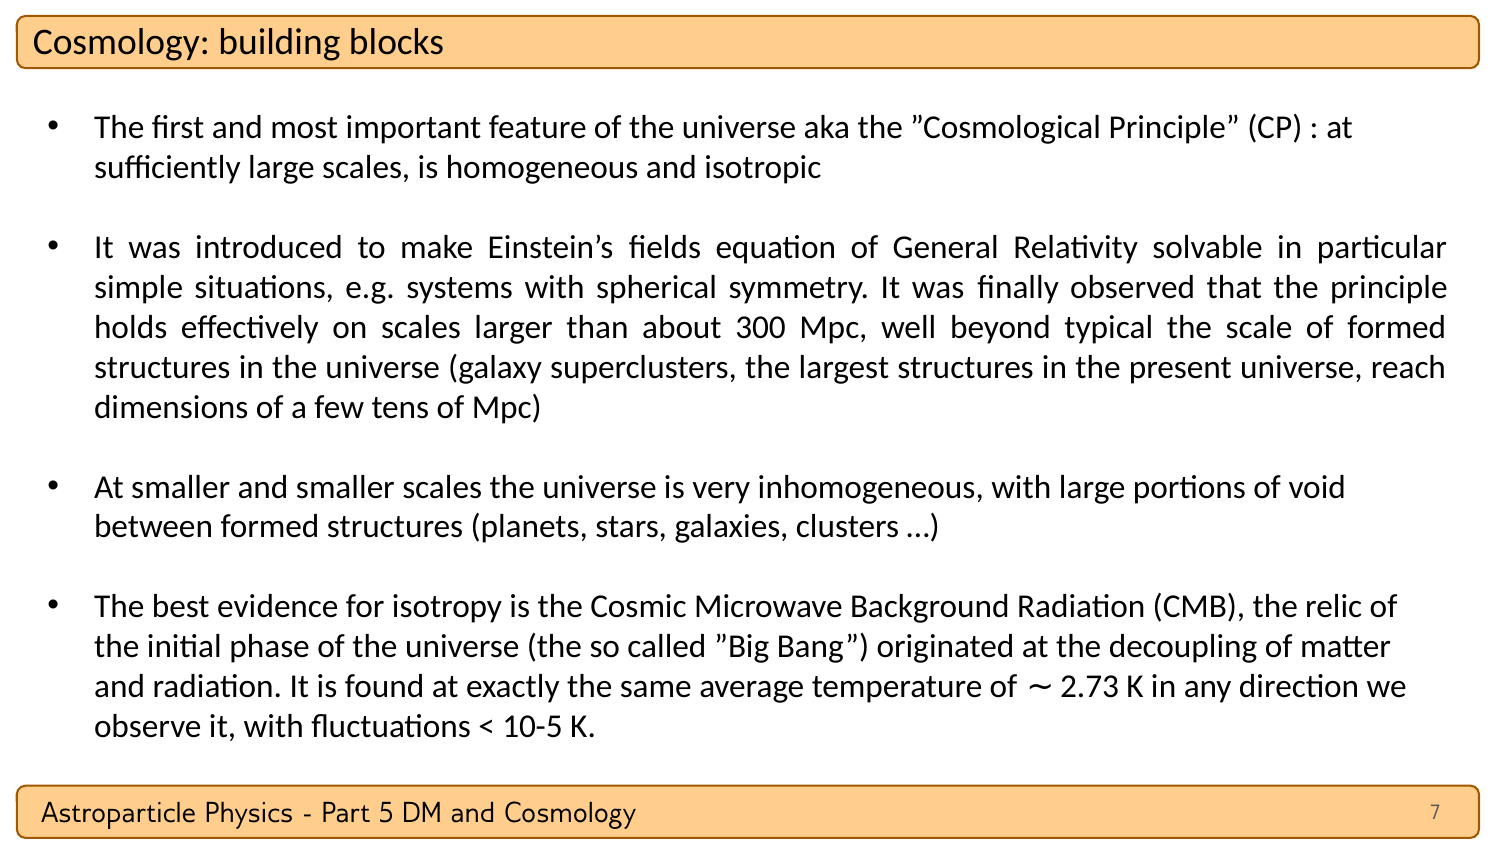

Cosmology: building blocks
The ﬁrst and most important feature of the universe aka the ”Cosmological Principle” (CP) : at suﬃciently large scales, is homogeneous and isotropic

It was introduced to make Einstein’s ﬁelds equation of General Relativity solvable in particular simple situations, e.g. systems with spherical symmetry. It was ﬁnally observed that the principle holds eﬀectively on scales larger than about 300 Mpc, well beyond typical the scale of formed structures in the universe (galaxy superclusters, the largest structures in the present universe, reach dimensions of a few tens of Mpc)

At smaller and smaller scales the universe is very inhomogeneous, with large portions of void between formed structures (planets, stars, galaxies, clusters …)

The best evidence for isotropy is the Cosmic Microwave Background Radiation (CMB), the relic of the initial phase of the universe (the so called ”Big Bang”) originated at the decoupling of matter and radiation. It is found at exactly the same average temperature of ∼ 2.73 K in any direction we observe it, with fluctuations < 10-5 K.

7
Astroparticle Physics - Part 5 DM and Cosmology